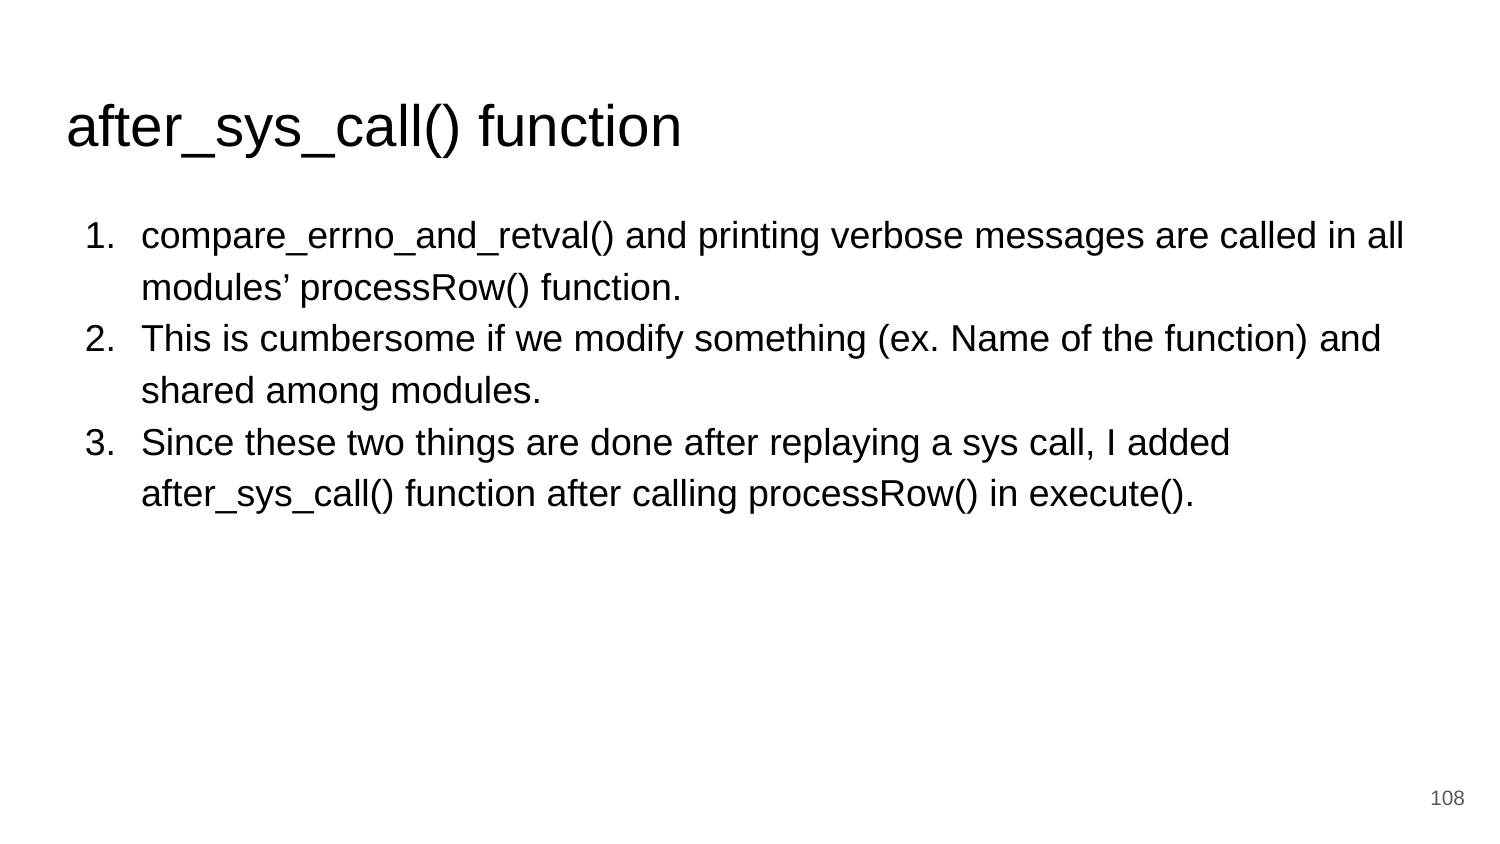

# after_sys_call() function
compare_errno_and_retval() and printing verbose messages are called in all modules’ processRow() function.
This is cumbersome if we modify something (ex. Name of the function) and shared among modules.
Since these two things are done after replaying a sys call, I added after_sys_call() function after calling processRow() in execute().
108